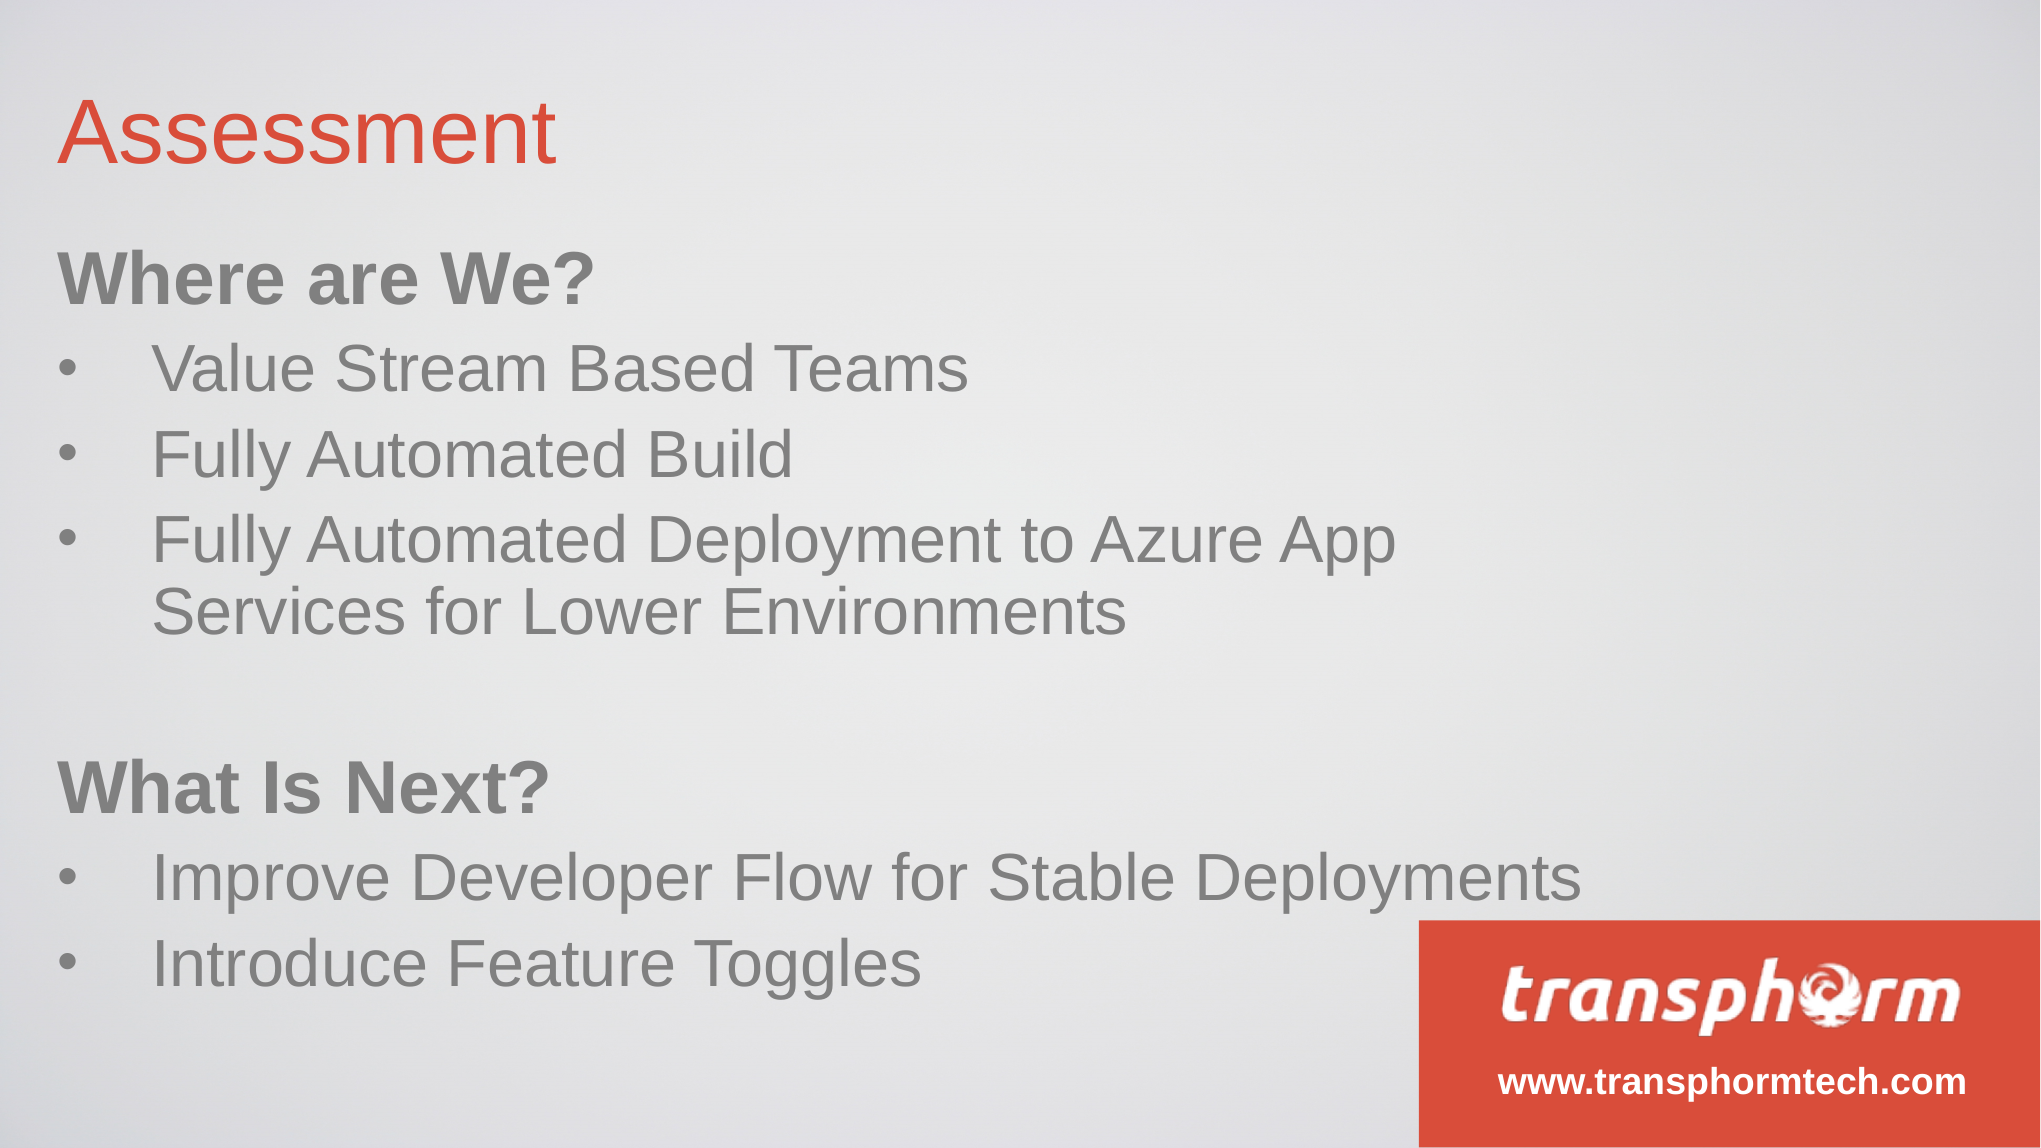

Assessment
Where are We?
Value Stream Based Teams
Fully Automated Build
Fully Automated Deployment to Azure App Services for Lower Environments

What Is Next?
Improve Developer Flow for Stable Deployments
Introduce Feature Toggles